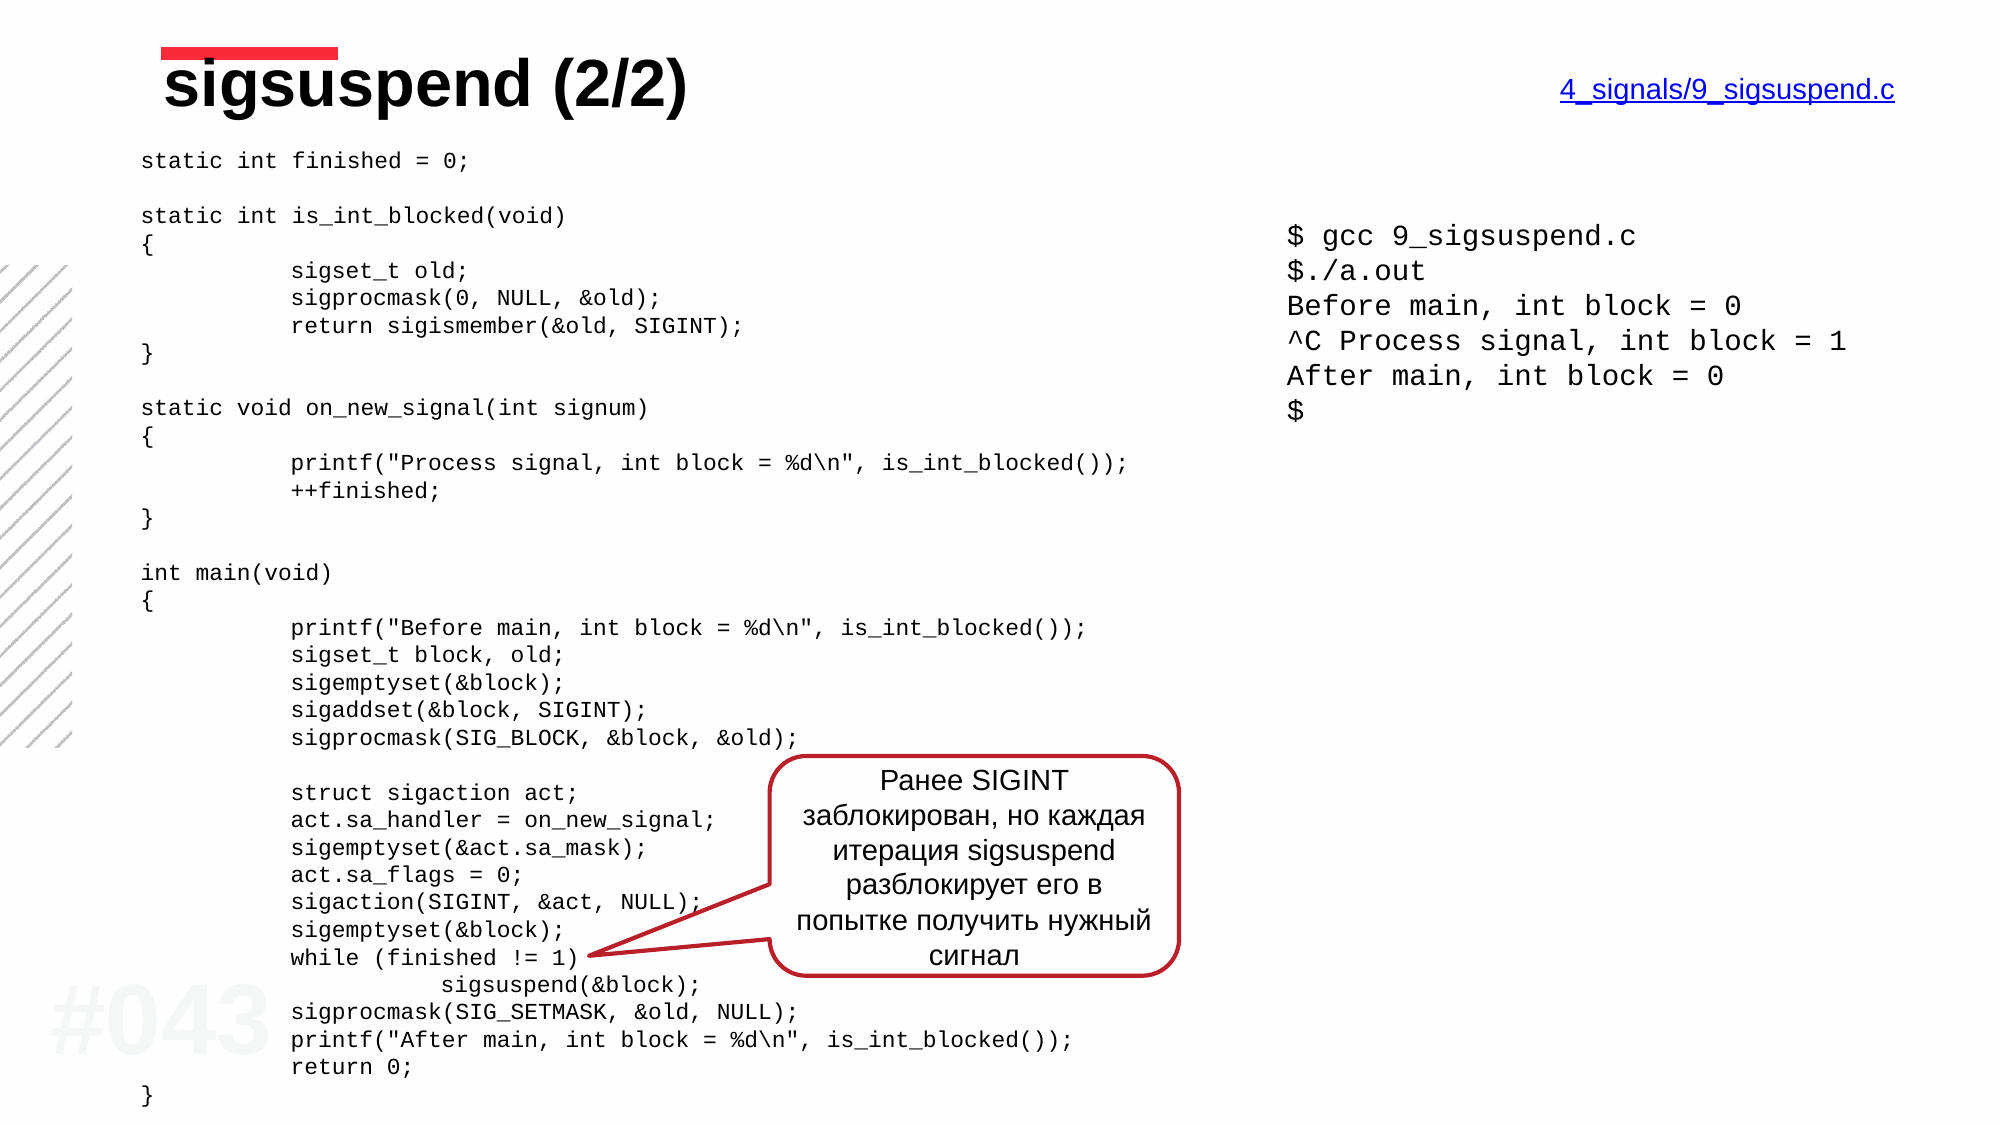

sigsuspend (2/2)
4_signals/9_sigsuspend.c
static int finished = 0;

static int is_int_blocked(void)
{
	sigset_t old;
	sigprocmask(0, NULL, &old);
	return sigismember(&old, SIGINT);
}

static void on_new_signal(int signum)
{
	printf("Process signal, int block = %d\n", is_int_blocked());
	++finished;
}

int main(void)
{
	printf("Before main, int block = %d\n", is_int_blocked());
	sigset_t block, old;
	sigemptyset(&block);
	sigaddset(&block, SIGINT);
	sigprocmask(SIG_BLOCK, &block, &old);

	struct sigaction act;
	act.sa_handler = on_new_signal;
	sigemptyset(&act.sa_mask);
	act.sa_flags = 0;
	sigaction(SIGINT, &act, NULL);
	sigemptyset(&block);
	while (finished != 1)
		sigsuspend(&block);
	sigprocmask(SIG_SETMASK, &old, NULL);
	printf("After main, int block = %d\n", is_int_blocked());
	return 0;
}
$ gcc 9_sigsuspend.c
$./a.out
Before main, int block = 0
^C Process signal, int block = 1
After main, int block = 0
$
Ранее SIGINT заблокирован, но каждая итерация sigsuspend разблокирует его в попытке получить нужный сигнал
#043